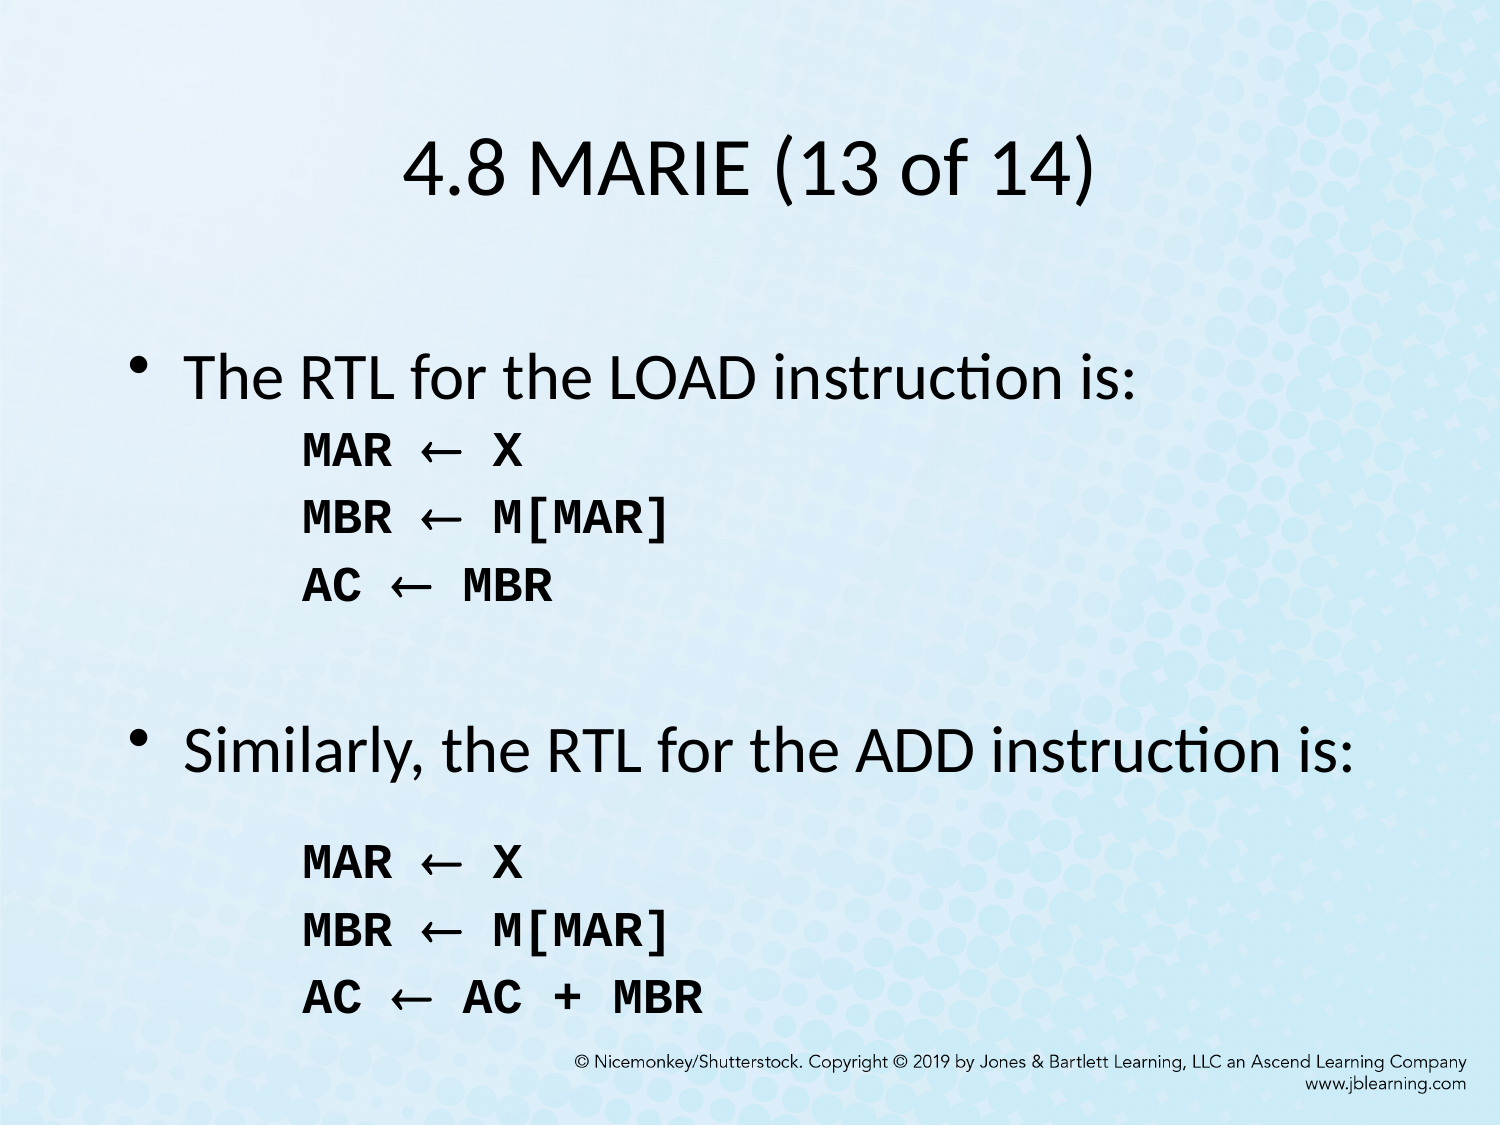

# 4.8 MARIE (13 of 14)
The RTL for the LOAD instruction is:

Similarly, the RTL for the ADD instruction is:

MAR ← X
MBR ← M[MAR]
AC ← MBR
MAR ← X
MBR ← M[MAR]
AC ← AC + MBR